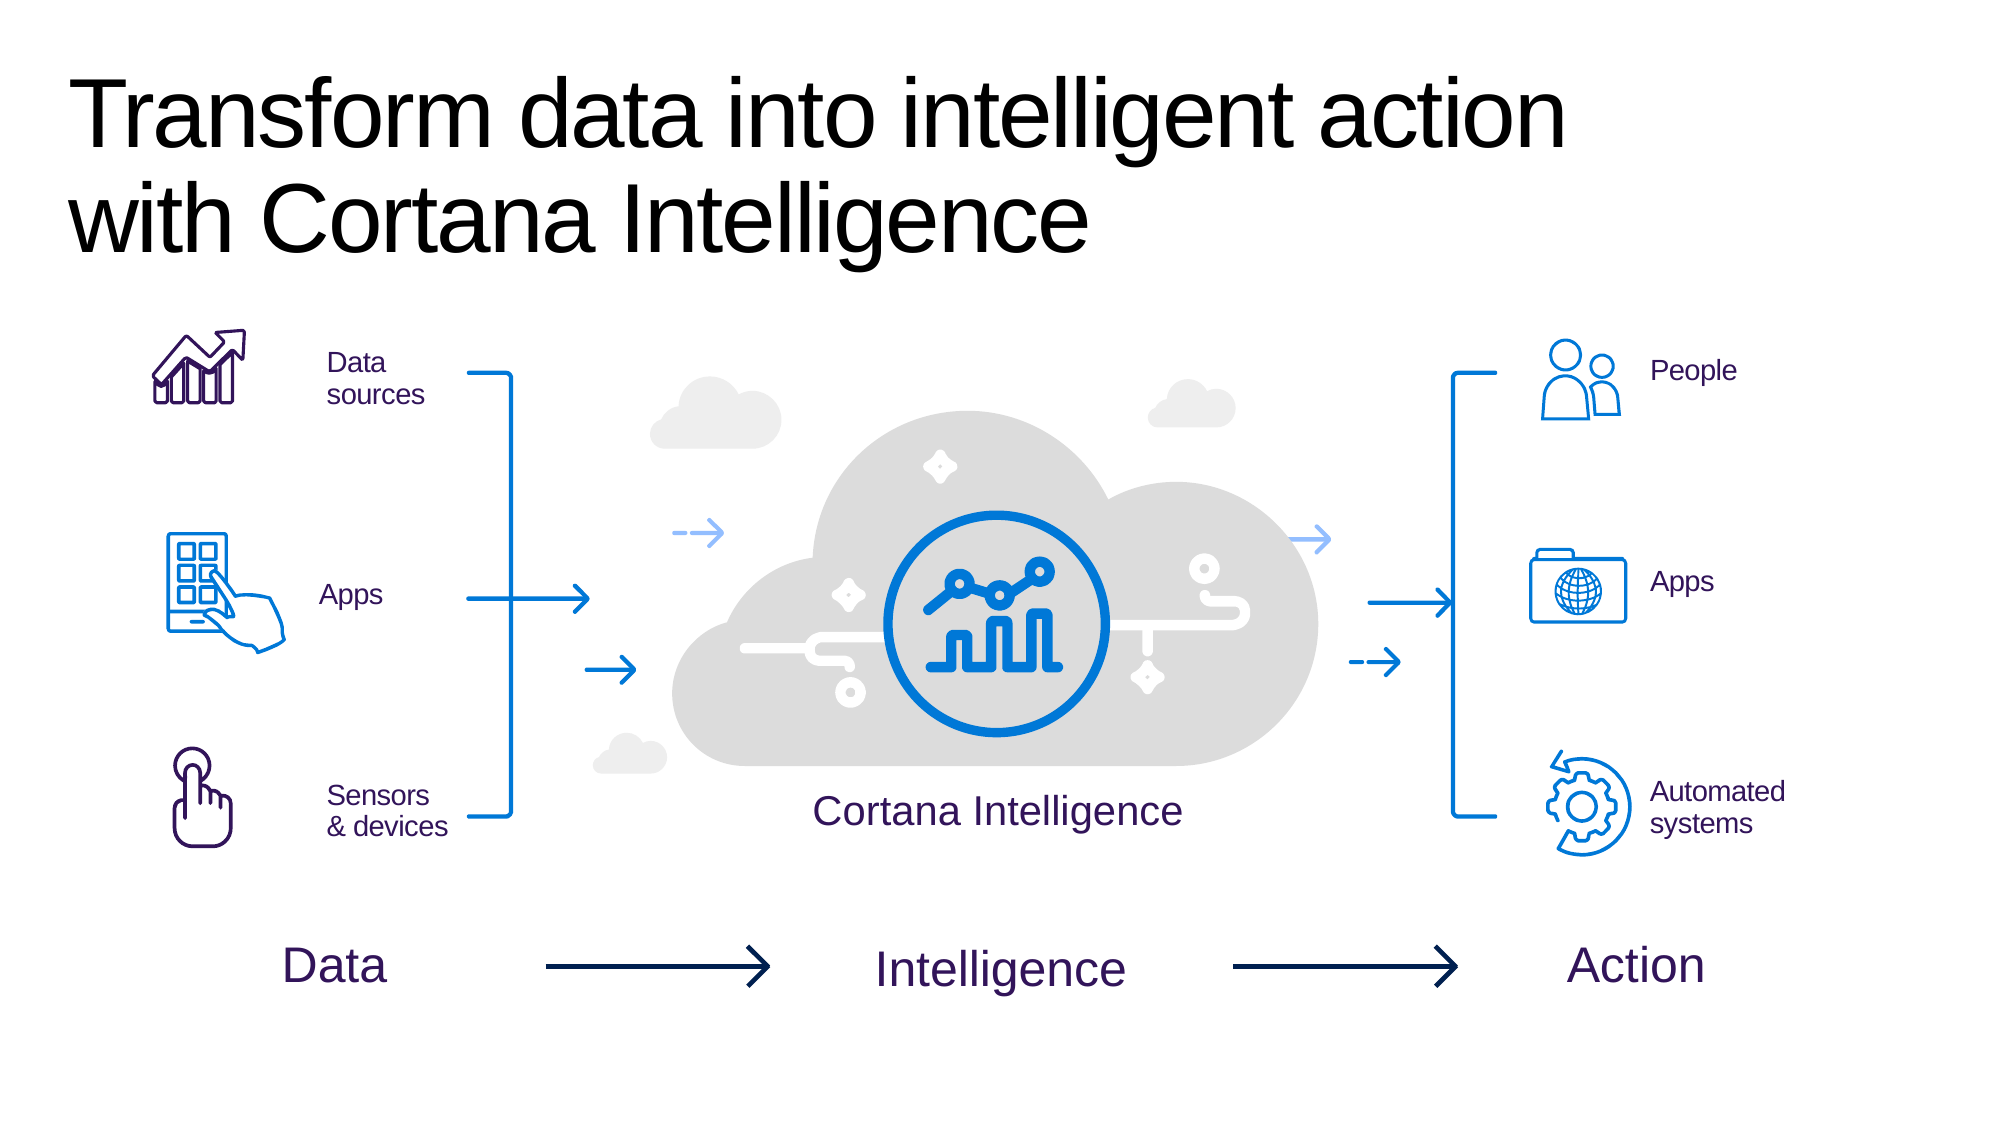

# Transform data into intelligent action with Cortana Intelligence
Data
sources

People

Apps

Apps

Automated systems
Sensors
& devices
Cortana Intelligence
Intelligence
Action
Data